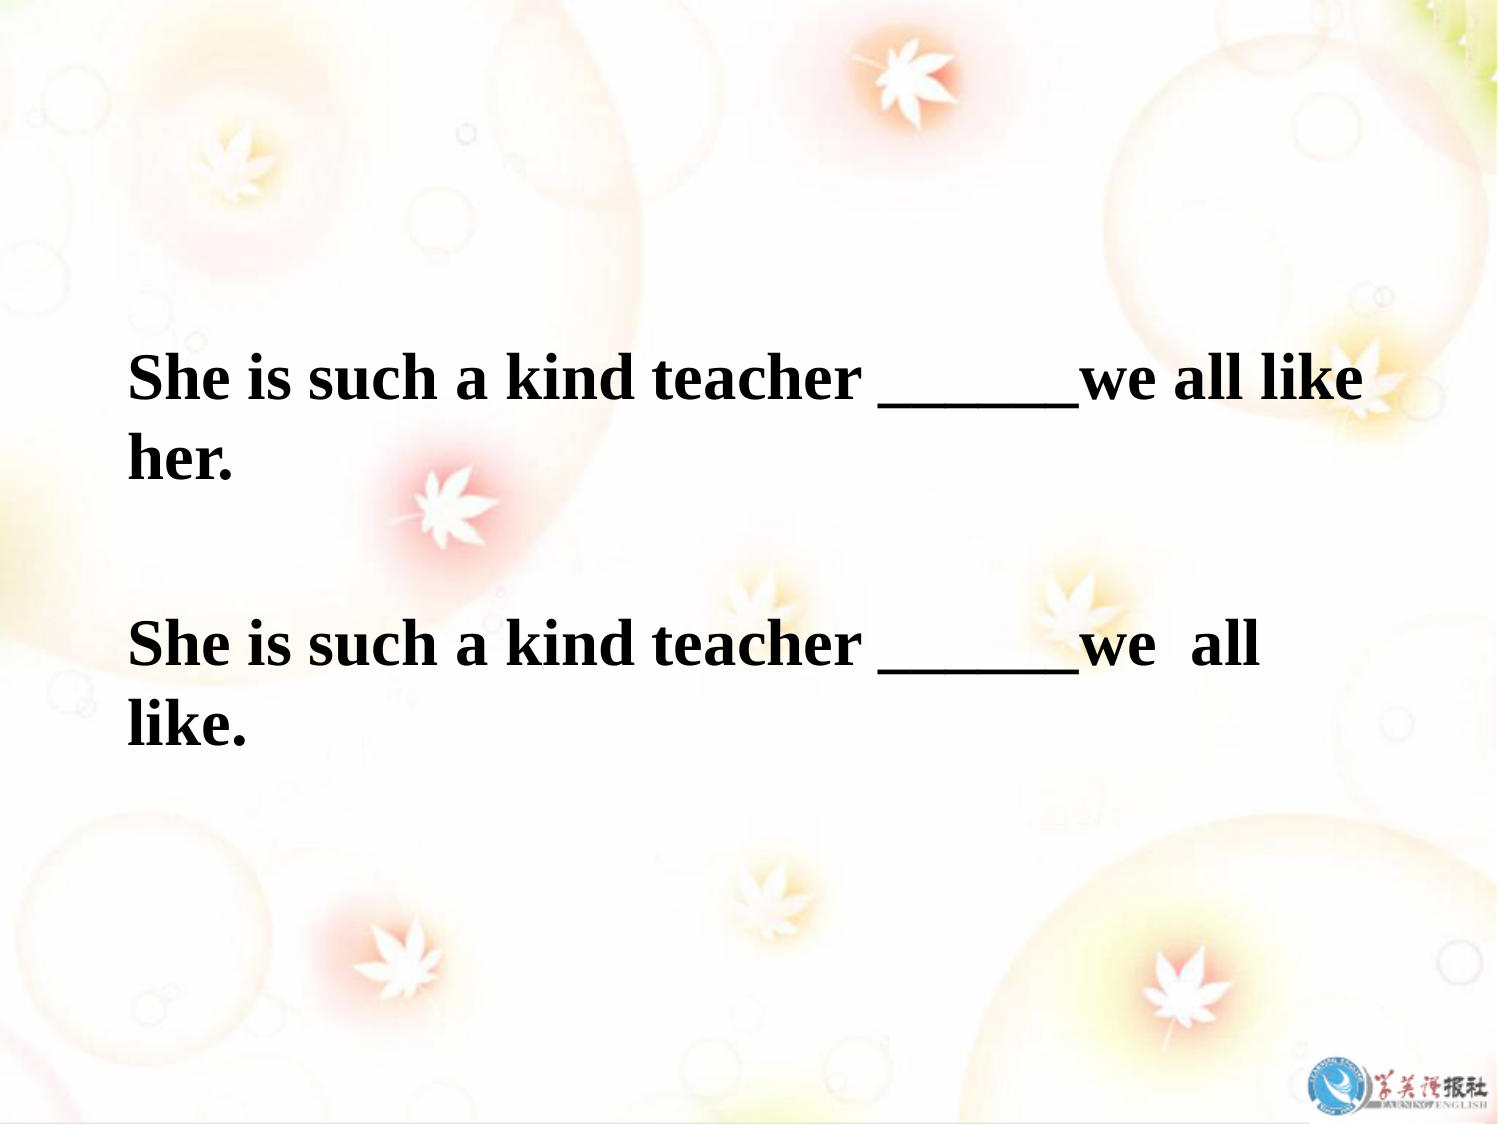

#
She is such a kind teacher ______we all like her.

She is such a kind teacher ______we  all like.